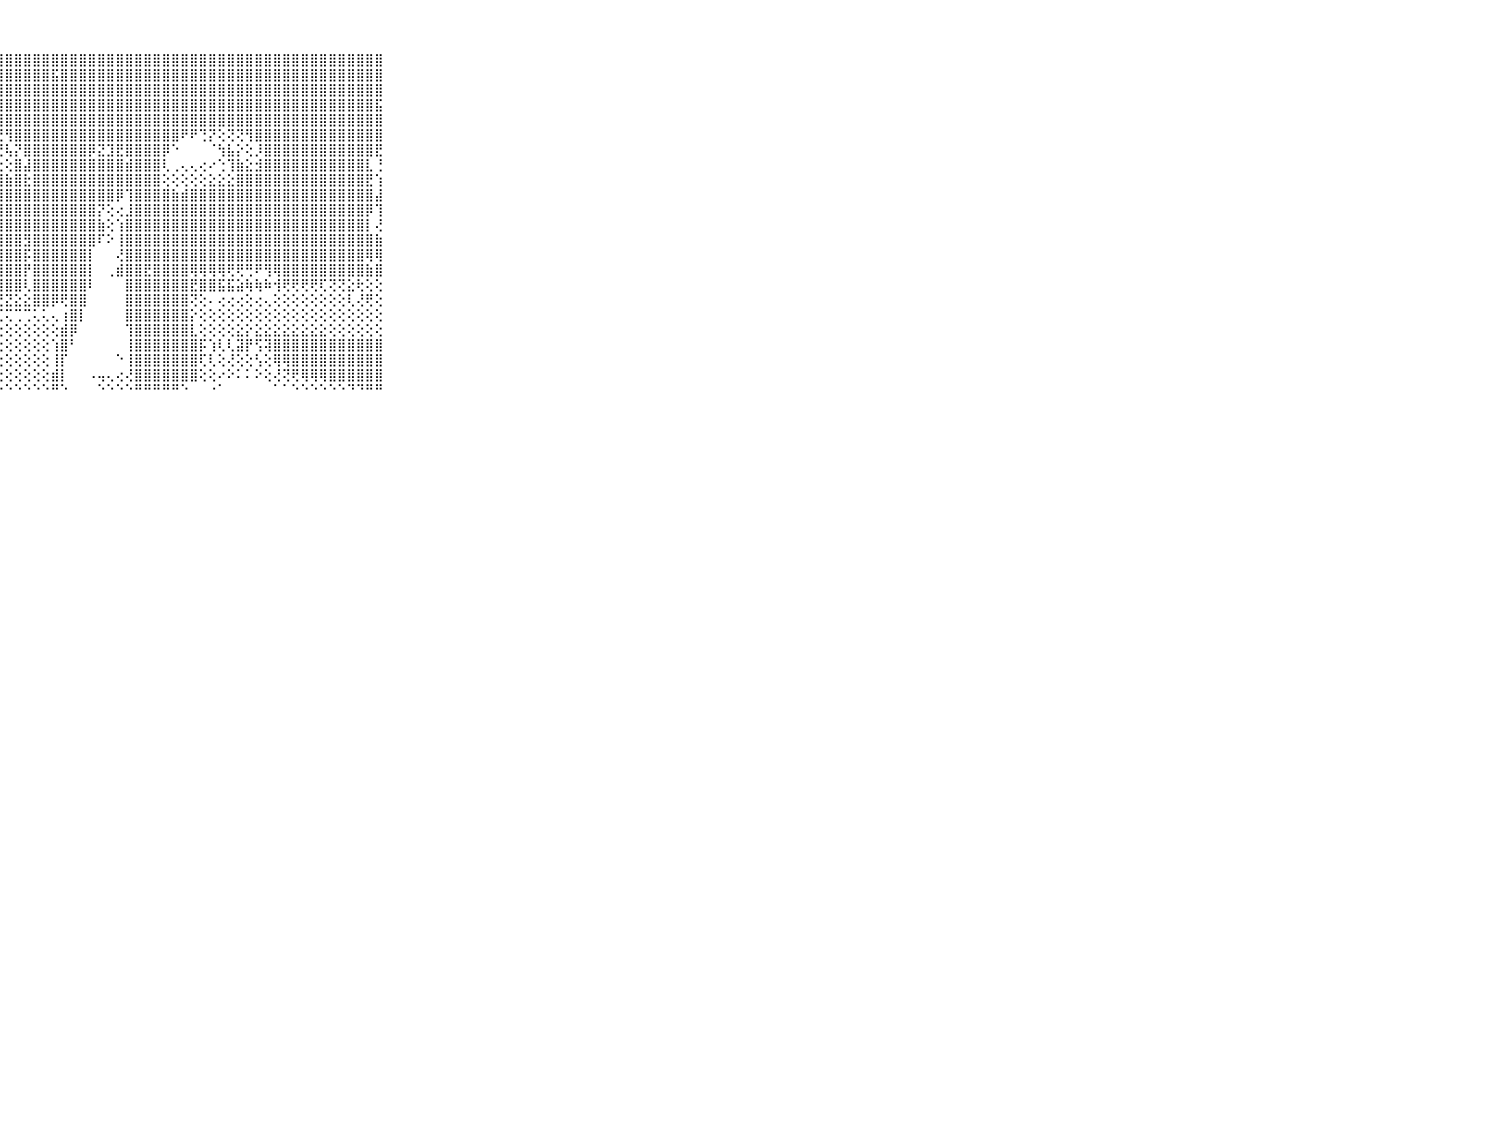

⠀⠀⠀⠀⠀⠀⠀⠀⠀⠀⠀⣷⣿⣿⣾⣿⣿⣿⣿⣿⣿⣿⣿⣻⣿⣿⣿⣿⣿⣿⣿⣿⣿⣿⣿⣿⣿⣿⣿⣿⣿⣿⣿⣿⣿⣿⣿⣿⣿⣿⣿⣿⣿⣿⣿⣿⣿⣿⣿⣿⣿⣿⣿⣿⣿⣿⣿⣿⣿⠀⠀⠀⠀⠀⠀⠀⠀⠀⠀⠀⠀
⠀⠀⠀⠀⠀⠀⠀⠀⠀⠀⠀⣿⣿⣿⣿⣿⣿⣿⣿⣿⣿⣿⣿⣿⣿⣿⣿⣿⣿⣿⣿⣿⣿⣯⣿⣿⣿⣿⣿⣿⣿⣿⣿⣿⣿⣿⣿⣿⣿⣿⣿⣿⣿⣿⣿⣿⣿⣿⣿⣿⣿⣿⣿⣿⣿⣿⣿⣿⣿⠀⠀⠀⠀⠀⠀⠀⠀⠀⠀⠀⠀
⠀⠀⠀⠀⠀⠀⠀⠀⠀⠀⠀⣿⣿⣿⣿⣿⣿⣿⣿⣿⣿⣿⣿⣿⣿⣿⣿⣿⣿⣿⣿⣿⣿⣿⣿⣿⣿⣿⣿⣿⣿⣿⣿⣿⣿⣿⣿⣿⣿⣿⣿⣿⣿⣿⣿⣿⣿⣿⣿⣿⣿⣿⣿⣿⣿⣿⣿⣿⣿⠀⠀⠀⠀⠀⠀⠀⠀⠀⠀⠀⠀
⠀⠀⠀⠀⠀⠀⠀⠀⠀⠀⠀⣿⣿⣿⣿⣿⣿⣿⣿⣿⣿⣿⣿⣿⣿⣿⣿⣿⣿⣿⣿⣿⣿⣿⣿⣿⣿⣿⣿⣿⣿⣿⣿⣿⣿⣿⣿⣿⣿⣿⣿⣿⣿⣿⣿⣿⣿⣿⣿⣿⣿⣿⣿⣿⣿⣿⣿⣿⣯⠀⠀⠀⠀⠀⠀⠀⠀⠀⠀⠀⠀
⠀⠀⠀⠀⠀⠀⠀⠀⠀⠀⠀⣿⣿⣿⣿⣿⣿⣿⣿⢿⢟⢝⢝⢝⢝⢻⢿⣿⣿⣿⣿⣿⣿⣿⣿⣿⣿⣿⣿⣿⣿⣿⣿⣿⣿⣿⣿⣿⣿⣿⣿⣿⣿⣿⣿⣿⣿⣿⣿⣿⣿⣿⣿⣿⣿⣿⣿⣿⣿⠀⠀⠀⠀⠀⠀⠀⠀⠀⠀⠀⠀
⠀⠀⠀⠀⠀⠀⠀⠀⠀⠀⠀⣿⣿⣿⣿⣿⡿⢏⢵⢵⢥⢵⢥⣭⣽⢗⢵⣜⢻⣿⣿⣿⣿⣿⣿⣿⣿⣿⣿⣿⣿⣿⣿⣿⣿⣿⣿⠟⠟⢙⡝⢕⢝⢝⢻⣿⣿⣿⣿⣿⣿⣿⣿⣿⣿⣿⣿⣿⣿⠀⠀⠀⠀⠀⠀⠀⠀⠀⠀⠀⠀
⠀⠀⠀⠀⠀⠀⠀⠀⠀⠀⠀⣿⣿⣿⣿⣟⢕⢕⢕⢕⢕⢕⢕⢕⢕⢕⢕⢝⢧⡝⣿⣿⣿⣿⣿⣿⣿⡿⣝⣹⣟⣿⣿⣿⣿⡿⠑⠀⠀⠀⠈⢳⣧⡕⢕⡸⣿⣿⣿⣿⣿⣿⣿⣿⣿⣿⣿⣿⣟⠀⠀⠀⠀⠀⠀⠀⠀⠀⠀⠀⠀
⠀⠀⠀⠀⠀⠀⠀⠀⠀⠀⠀⣿⣿⣿⣿⣿⣿⣵⣵⣧⣵⣵⣵⣕⣱⣕⢕⢕⢕⣿⣼⣿⣿⣿⣿⣿⣿⣿⣿⣿⣿⣾⣿⣿⣿⢇⢀⢄⢄⢔⠔⢑⢹⣷⣕⣺⣿⣿⣿⣿⣿⣿⣿⣿⣿⣿⣿⣇⢘⠀⠀⠀⠀⠀⠀⠀⠀⠀⠀⠀⠀
⠀⠀⠀⠀⠀⠀⠀⠀⠀⠀⠀⣿⣿⣿⣿⣿⣿⣿⣿⣿⣿⣿⣿⣿⣿⣿⣿⣿⣷⣿⣗⣿⣿⣿⣿⣿⣿⣿⣿⣿⣿⣿⣿⣿⣿⢕⢕⢕⢕⢕⣕⣕⣕⣿⣿⣿⣿⣿⣿⣿⣿⣿⣿⣿⣿⣿⣿⣟⢱⠀⠀⠀⠀⠀⠀⠀⠀⠀⠀⠀⠀
⠀⠀⠀⠀⠀⠀⠀⠀⠀⠀⠀⣿⣿⣿⣿⣿⣿⣿⣿⣿⣿⣿⣿⣿⣿⣿⣿⣿⣿⣿⣿⣿⣿⣿⣿⣿⣿⣿⣿⣿⡿⢹⣿⣿⣿⣿⣷⣾⣿⣿⣿⣿⣿⣿⣿⣿⣿⣿⣿⣿⣿⣿⣿⣿⣿⣿⣿⣿⣼⠀⠀⠀⠀⠀⠀⠀⠀⠀⠀⠀⠀
⠀⠀⠀⠀⠀⠀⠀⠀⠀⠀⠀⣿⣿⣿⣿⣿⣿⣿⣿⣿⣿⣿⣿⣿⣿⣿⣿⣿⣿⣿⣿⣿⣿⣿⣿⣿⣿⣿⡝⢕⢔⣸⣿⣿⣿⣿⣿⣿⣿⣿⣿⣿⣿⣿⣿⣿⣿⣿⣿⣿⣿⣿⣿⣿⣿⣿⣿⡿⢹⠀⠀⠀⠀⠀⠀⠀⠀⠀⠀⠀⠀
⠀⠀⠀⠀⠀⠀⠀⠀⠀⠀⠀⣿⣿⣿⣿⣿⣿⣿⣿⣿⣿⣿⣿⣿⣿⣿⣿⣿⣿⣿⣿⣿⣿⣿⣿⣿⣿⣿⣷⢕⢱⣿⣿⣿⣿⣿⣿⣿⣿⣿⣿⣿⣿⣿⣿⣿⣿⣿⣿⣿⣿⣿⣿⣿⣿⣿⣿⡇⢜⠀⠀⠀⠀⠀⠀⠀⠀⠀⠀⠀⠀
⠀⠀⠀⠀⠀⠀⠀⠀⠀⠀⠀⣿⣿⣿⣿⣿⣿⣿⣿⣿⣿⣿⣿⣿⣿⣿⣿⣿⣿⣿⣻⣿⣿⣿⣿⣿⣿⣿⠏⠕⢸⣿⣿⣿⣿⣿⣿⣿⣿⣿⣿⣿⣿⣿⣿⣿⣿⣿⣿⣿⣿⣿⣿⣿⣿⣿⣿⣿⣷⠀⠀⠀⠀⠀⠀⠀⠀⠀⠀⠀⠀
⠀⠀⠀⠀⠀⠀⠀⠀⠀⠀⠀⣿⣿⣿⣿⣿⣿⣿⣿⣿⣿⣿⣿⣿⣿⣿⣿⣿⣿⣿⡯⣿⣿⣿⣿⣿⣿⡇⠀⠀⢜⣿⣿⣿⣿⣿⣿⣿⣿⣿⣿⣿⣿⣿⣿⣿⣿⣿⣿⣿⣿⣿⣿⣿⣿⣿⣿⢿⢿⠀⠀⠀⠀⠀⠀⠀⠀⠀⠀⠀⠀
⠀⠀⠀⠀⠀⠀⠀⠀⠀⠀⠀⣿⣿⣿⣿⣿⣿⣿⣿⣿⣿⣿⣿⣿⣿⣿⣿⣿⣿⣿⡟⣿⣿⣿⣿⣿⣿⡇⠀⢀⣾⣿⣿⣟⣿⣿⣿⣿⢿⢿⢿⢿⢟⢟⢛⠟⢻⢿⣿⣿⣿⣿⣿⣿⣿⣿⣿⣷⣿⠀⠀⠀⠀⠀⠀⠀⠀⠀⠀⠀⠀
⠀⠀⠀⠀⠀⠀⠀⠀⠀⠀⠀⣿⣿⣿⣿⣿⣿⣿⣿⣿⣿⣿⣿⣿⣿⣿⣿⣿⣿⣿⢇⣿⣿⣿⣿⣿⣿⠇⠀⠀⠀⣿⣿⣿⣿⣿⣿⣿⣟⣿⣿⣯⣯⣵⢷⢷⠷⢺⢟⢟⢟⢟⢏⢝⢝⣕⢗⢕⢕⠀⠀⠀⠀⠀⠀⠀⠀⠀⠀⠀⠀
⠀⠀⠀⠀⠀⠀⠀⠀⠀⠀⠀⣿⣿⣿⣿⣷⣾⣿⣷⣷⣷⣷⣷⣿⣿⣿⡿⢝⣝⣕⣕⣿⣿⡿⢟⣿⣿⠀⠀⠀⠀⣿⣿⣿⣿⣿⣿⣿⢝⢕⠄⢔⢔⢔⢕⢔⢄⢕⢕⢕⢕⢕⢕⢕⢕⢇⢜⢟⢕⠀⠀⠀⠀⠀⠀⠀⠀⠀⠀⠀⠀
⠀⠀⠀⠀⠀⠀⠀⠀⠀⠀⠀⣿⣿⣿⣿⣿⣿⣿⢿⢿⢿⠿⢿⢟⢟⢛⢛⢋⢍⢉⢉⢅⢅⢄⢰⣿⡇⠀⠀⠀⠀⣿⣿⣿⣿⣿⣿⣿⡕⢕⢕⢕⢕⢕⢕⢕⢕⢕⢕⢕⢕⢕⢕⢕⢕⢕⢕⢕⢕⠀⠀⠀⠀⠀⠀⠀⠀⠀⠀⠀⠀
⠀⠀⠀⠀⠀⠀⠀⠀⠀⠀⠀⢈⢍⢅⢕⢕⢔⢔⢕⢕⢕⢕⢕⢕⢕⢕⢕⢕⢕⢕⢕⢕⢕⢕⣾⡿⠀⠀⠀⠀⠀⢹⣿⣿⣿⣿⣿⣿⣇⢕⢕⢕⢕⣕⡕⣕⣕⣕⣕⣕⣕⣕⣕⢕⢕⢕⢕⢕⢕⠀⠀⠀⠀⠀⠀⠀⠀⠀⠀⠀⠀
⠀⠀⠀⠀⠀⠀⠀⠀⠀⠀⠀⢕⢕⢕⢕⢕⢕⢕⢕⢕⢕⢕⢕⢕⢕⢕⢕⢕⢕⢕⢕⢕⢕⢱⣿⠃⠀⠀⠀⠀⠀⢸⣿⣿⣿⣿⣿⣿⣿⡯⢱⢇⢇⣽⡟⢫⢽⣿⣿⣿⣿⣿⣿⣿⣿⣿⣿⣿⣿⠀⠀⠀⠀⠀⠀⠀⠀⠀⠀⠀⠀
⠀⠀⠀⠀⠀⠀⠀⠀⠀⠀⠀⢕⢕⢕⢕⢕⢕⢕⢕⢕⢕⢕⢕⢕⢕⢕⢕⢕⢕⢕⢕⢕⢕⢸⡏⠀⠀⠀⠀⠀⠑⢸⣿⣿⣿⣿⣿⣿⣿⢏⢇⢕⢜⢕⢕⢣⢕⢿⢿⣿⣿⣿⣿⣿⣿⣿⣿⣿⣿⠀⠀⠀⠀⠀⠀⠀⠀⠀⠀⠀⠀
⠀⠀⠀⠀⠀⠀⠀⠀⠀⠀⠀⢕⢕⢕⢕⢕⢕⢕⢕⢕⢕⢕⢕⢕⢕⢕⢕⢕⢕⢕⢕⢕⢕⣾⡇⠀⠀⠠⢤⢄⢔⢜⣿⣿⣿⣿⣿⣿⣿⢕⢕⠔⠕⠅⠅⠕⢕⢜⢝⢟⢿⢿⢿⣿⣿⣿⣿⣿⣿⠀⠀⠀⠀⠀⠀⠀⠀⠀⠀⠀⠀
⠀⠀⠀⠀⠀⠀⠀⠀⠀⠀⠀⠑⠑⠑⠑⠑⠑⠑⠑⠑⠑⠑⠑⠑⠑⠑⠑⠑⠑⠑⠑⠑⠑⠛⠑⠀⠀⠀⠑⠑⠑⠑⠛⠛⠛⠛⠛⠑⠀⠀⠐⠁⠀⠀⠀⠀⠀⠁⠁⠑⠑⠑⠑⠑⠑⠙⠙⠛⠛⠀⠀⠀⠀⠀⠀⠀⠀⠀⠀⠀⠀